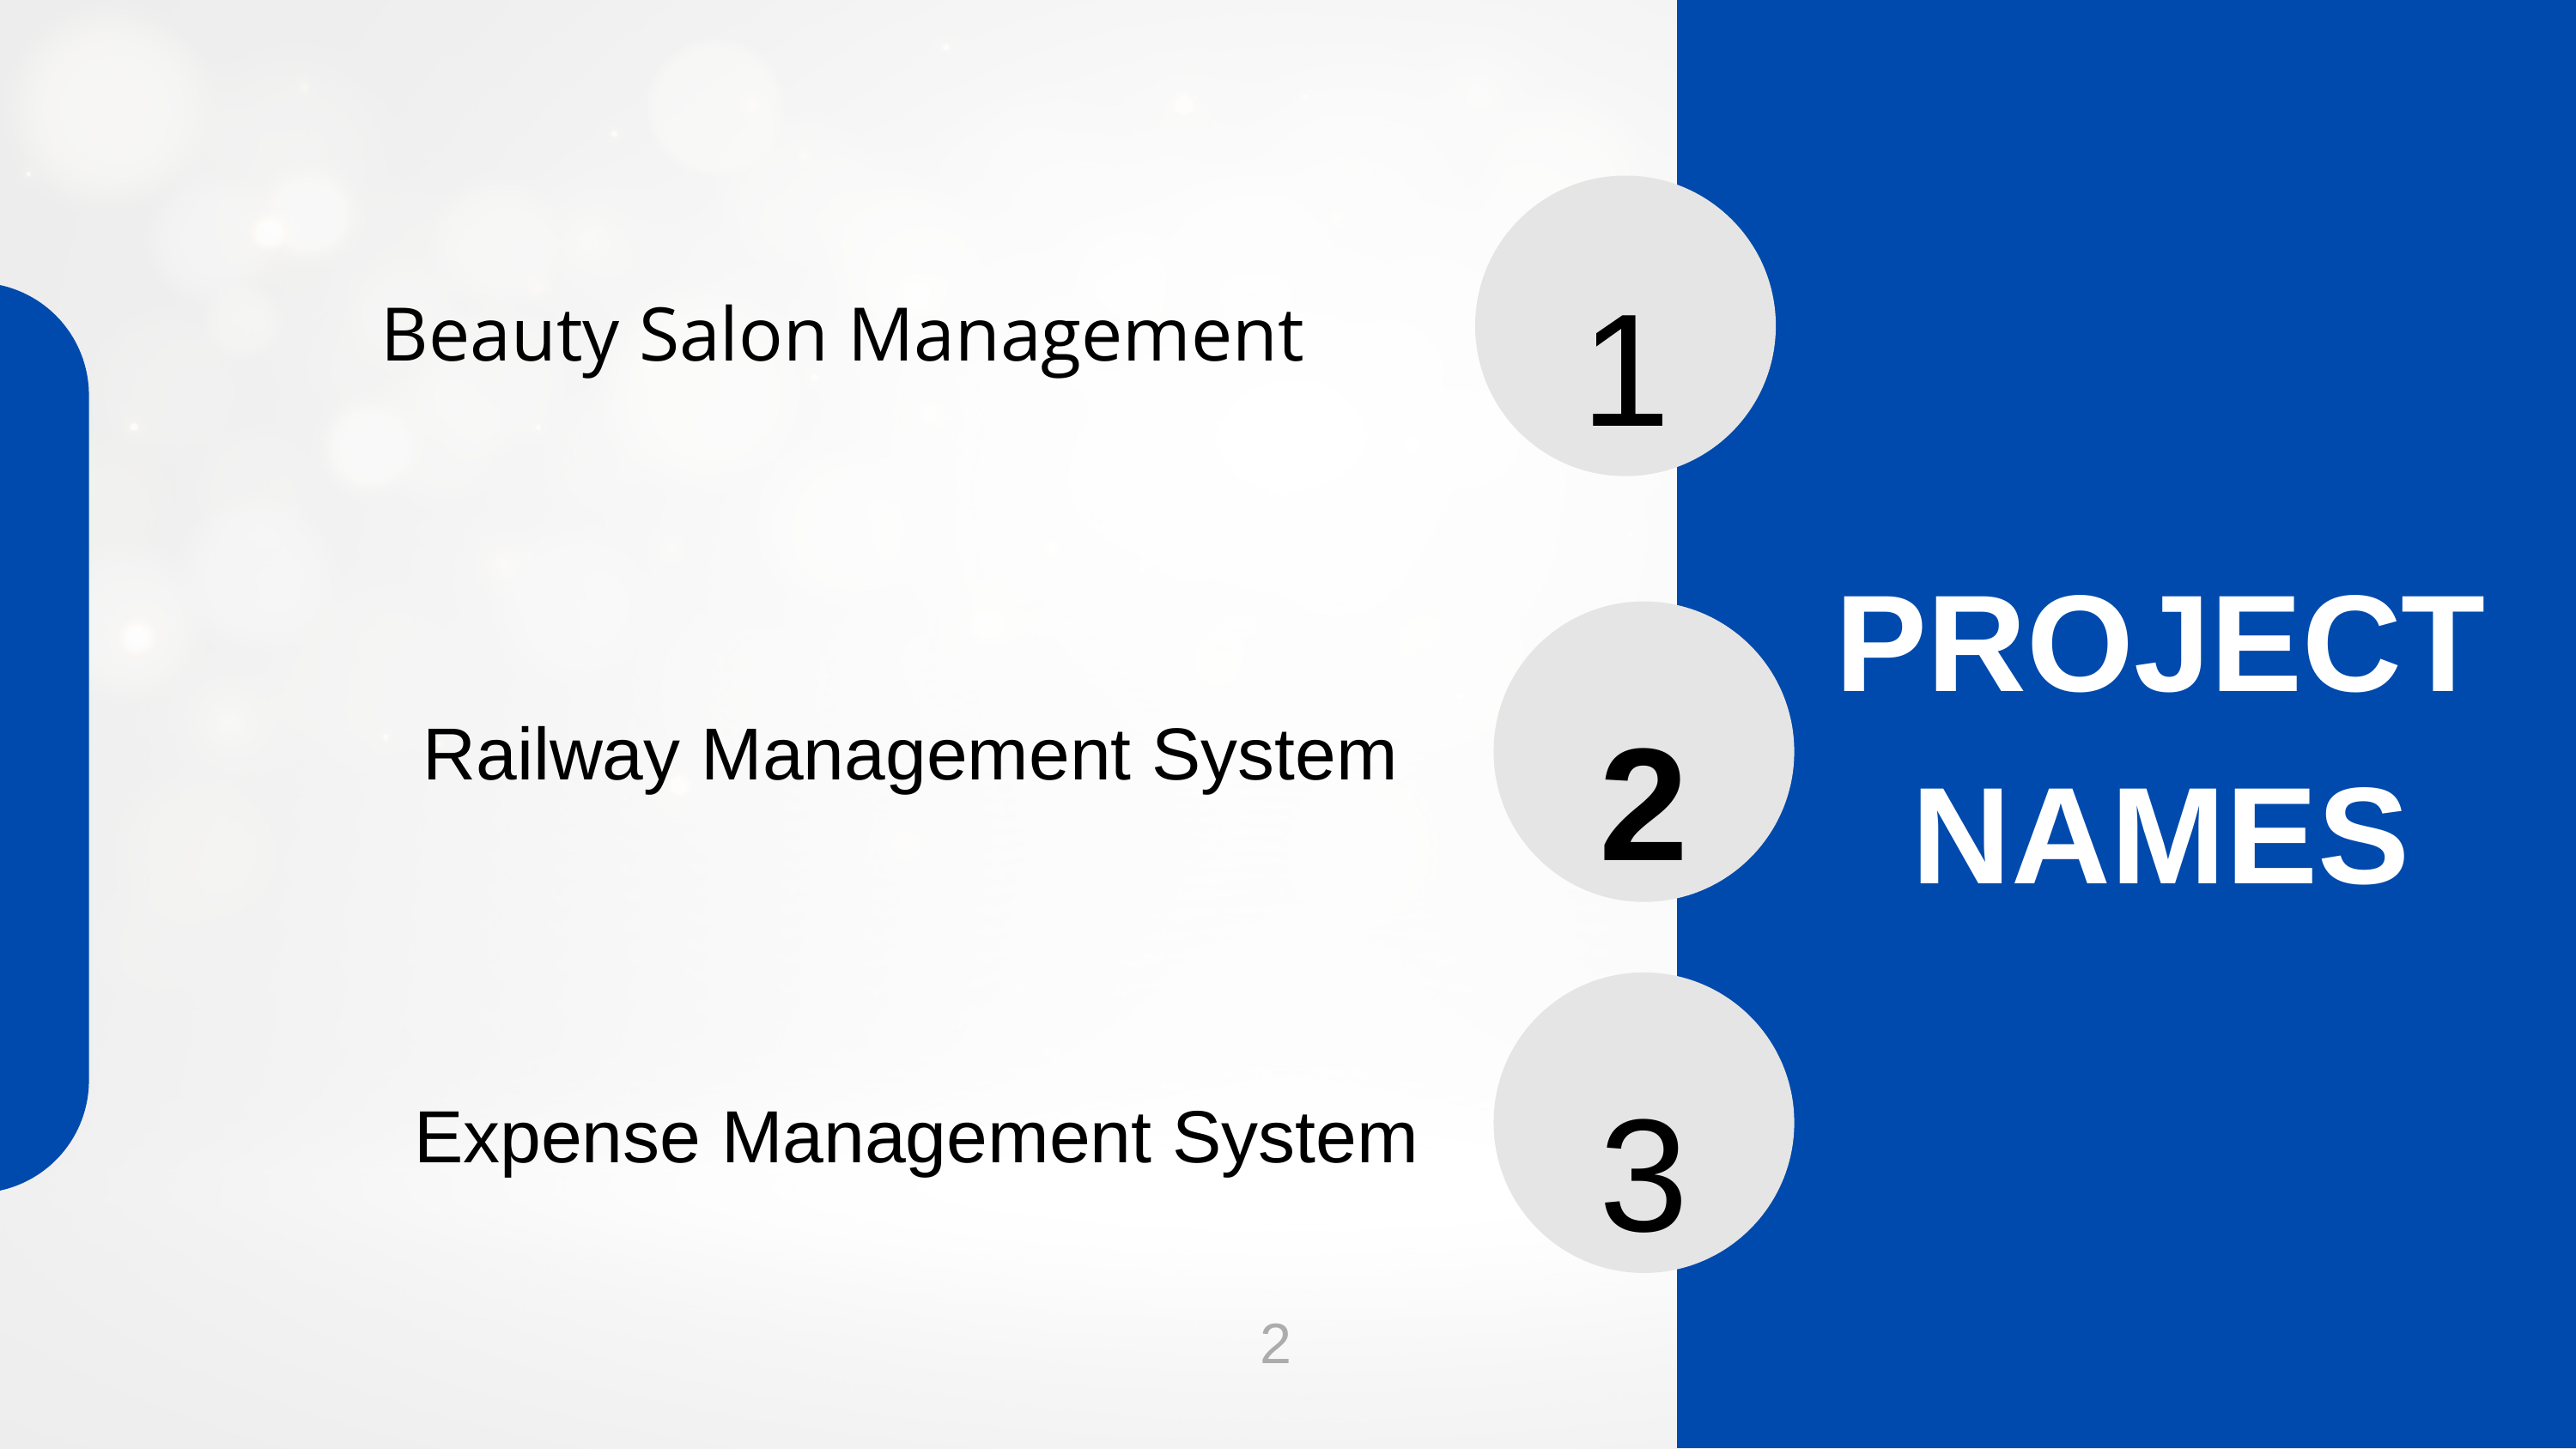

1
Beauty Salon Management

PROJECT NAMES

2
Railway Management System

3
Expense Management System
2